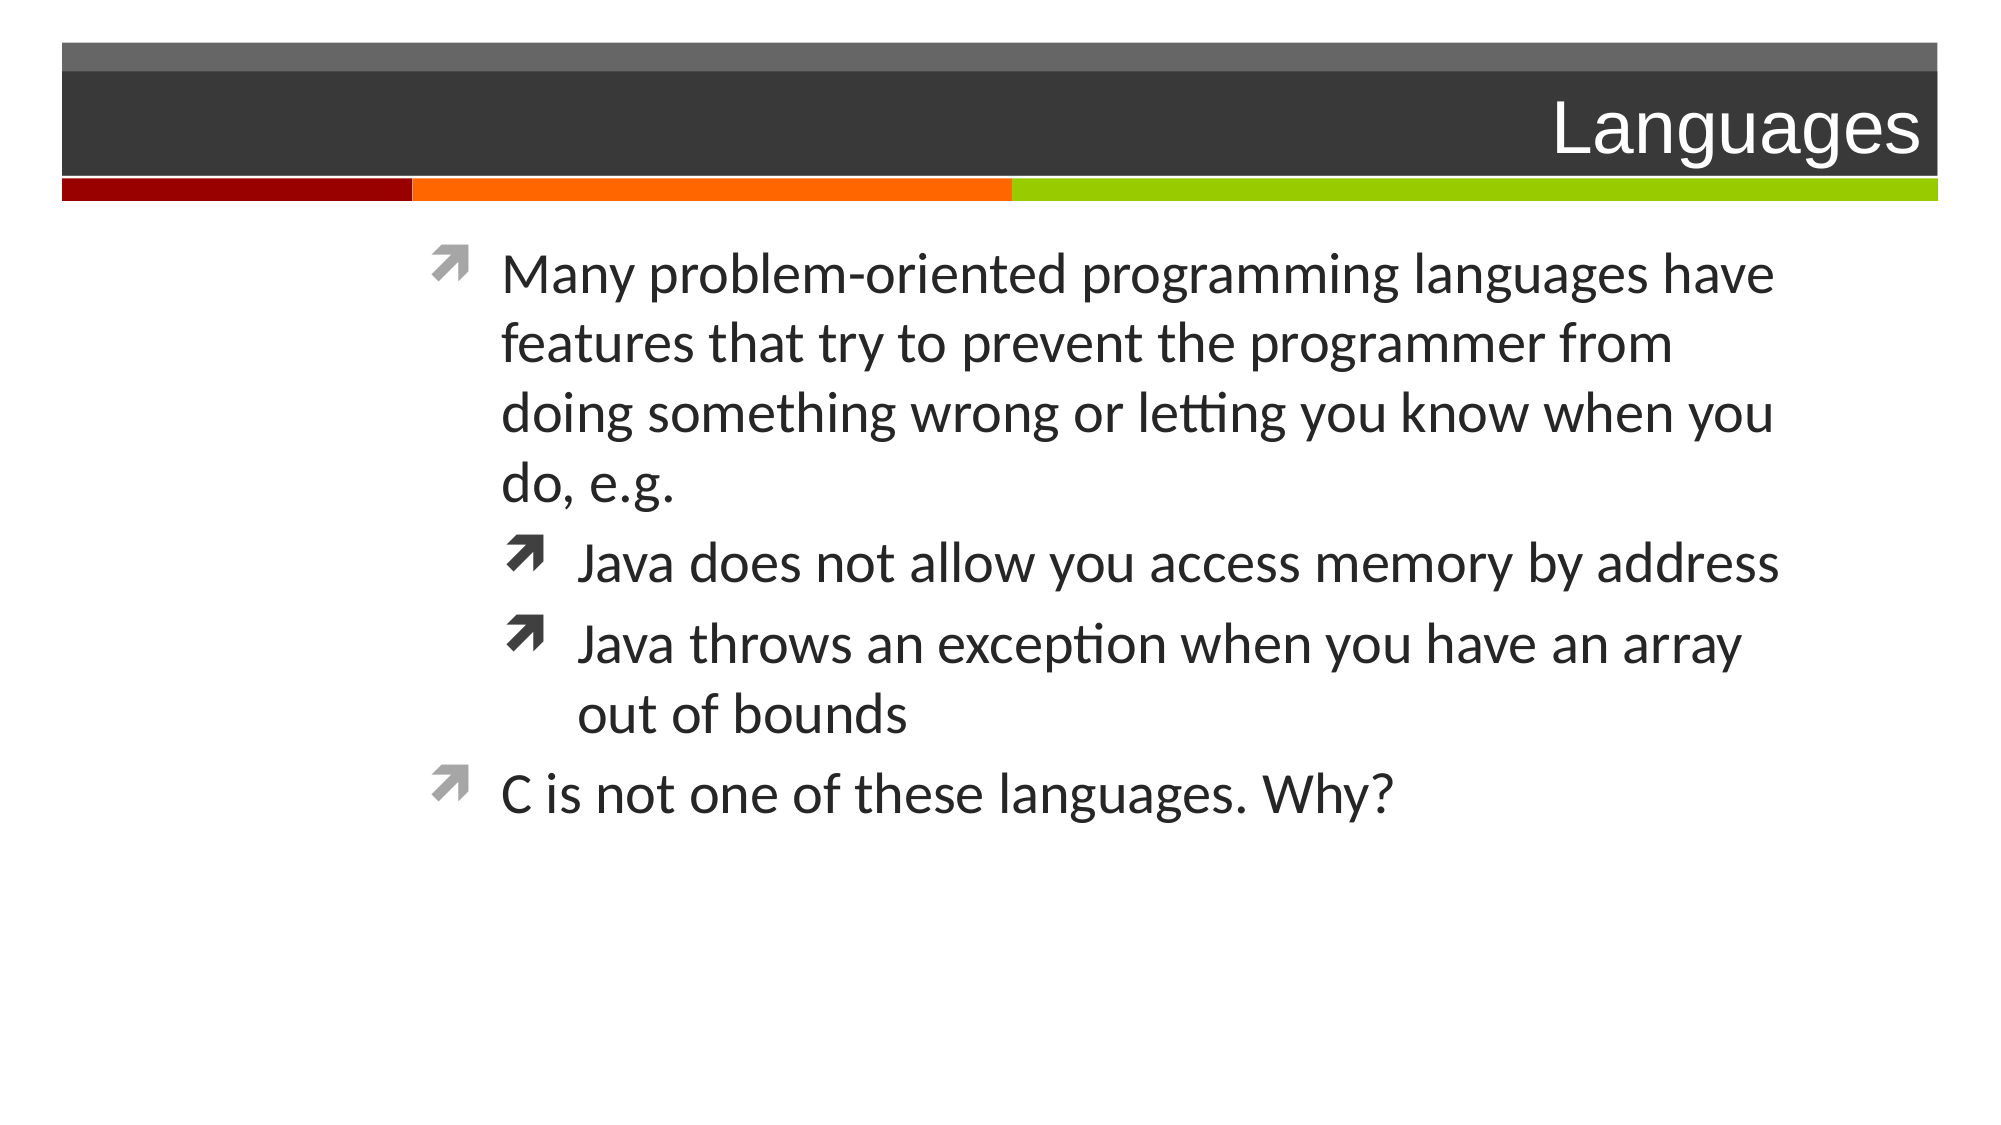

# Languages
Many problem-oriented programming languages have features that try to prevent the programmer from doing something wrong or letting you know when you do, e.g.
Java does not allow you access memory by address
Java throws an exception when you have an array out of bounds
C is not one of these languages. Why?